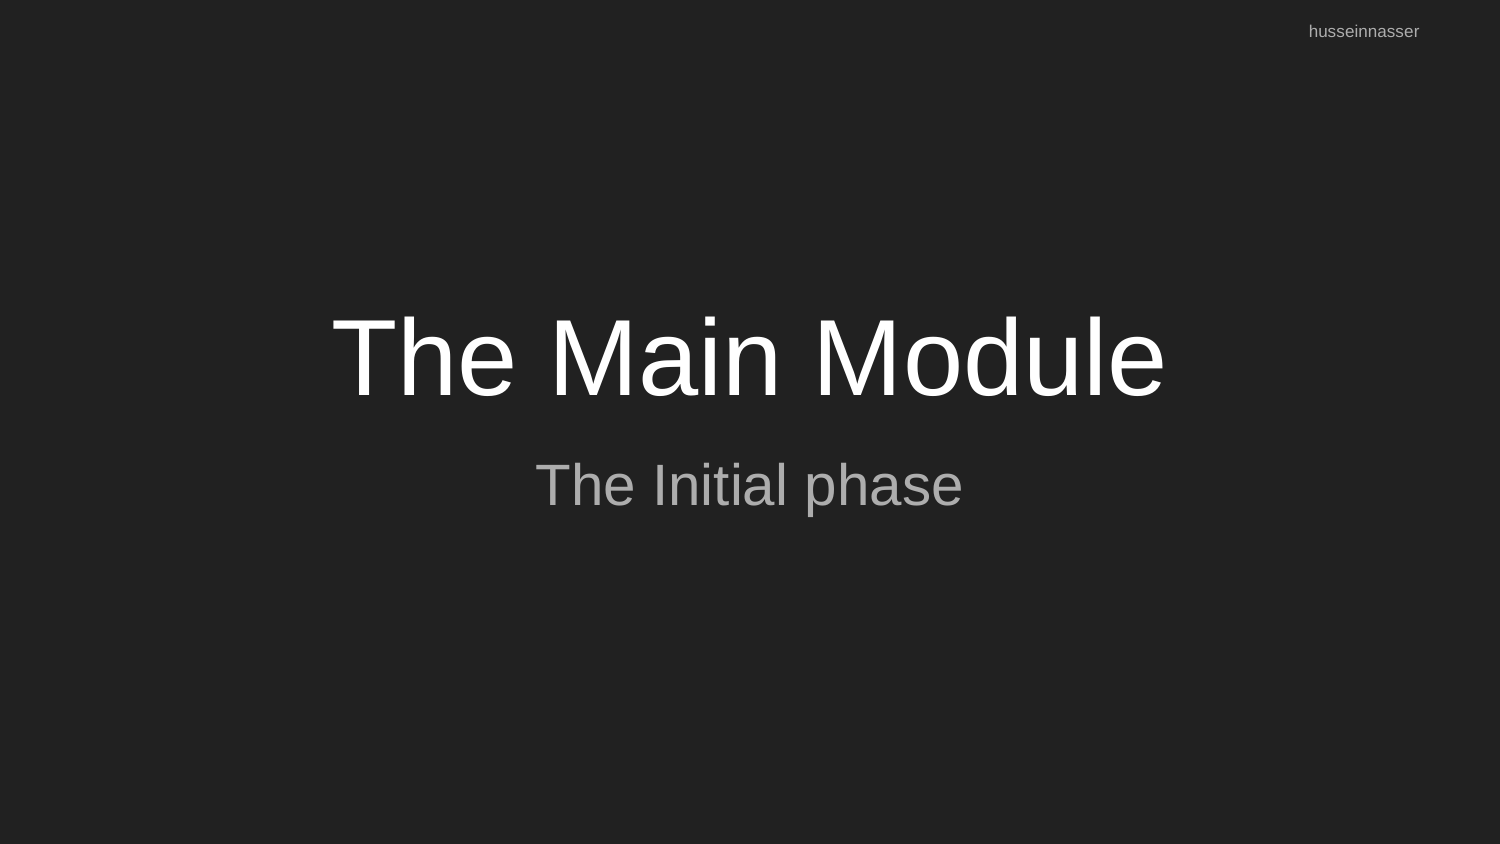

husseinnasser
# The Main Module
The Initial phase